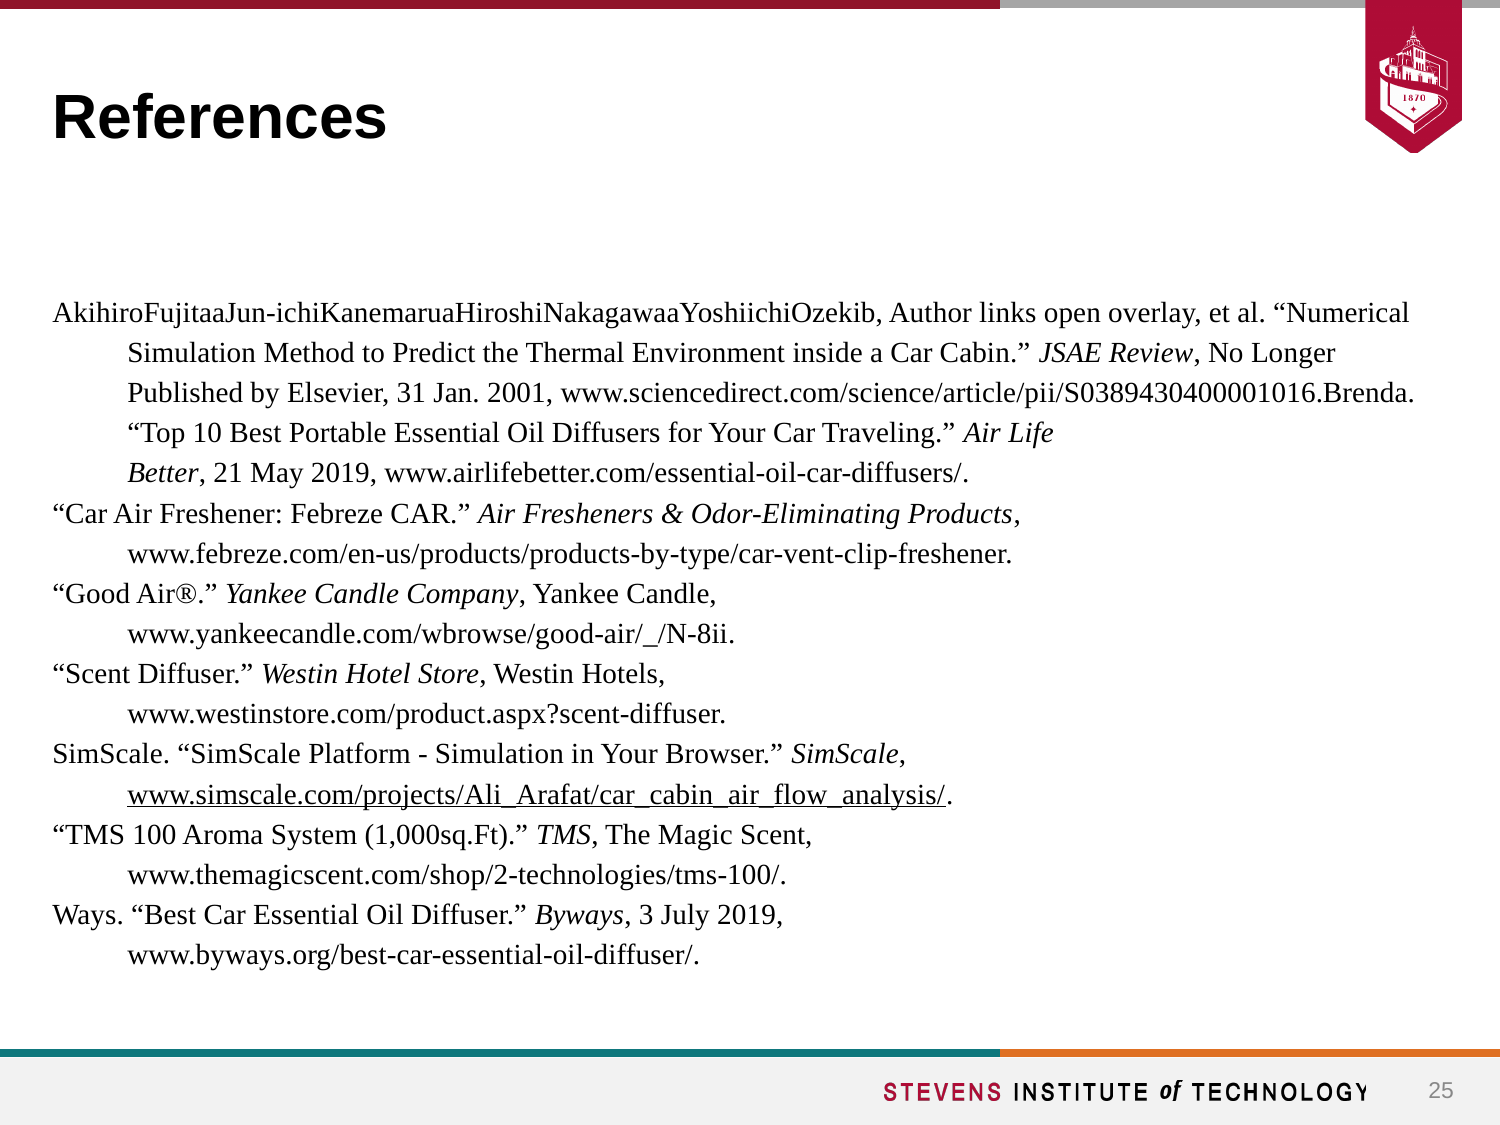

# References

AkihiroFujitaaJun-ichiKanemaruaHiroshiNakagawaaYoshiichiOzekib, Author links open overlay, et al. “Numerical
Simulation Method to Predict the Thermal Environment inside a Car Cabin.” JSAE Review, No Longer
Published by Elsevier, 31 Jan. 2001, www.sciencedirect.com/science/article/pii/S0389430400001016.Brenda. “Top 10 Best Portable Essential Oil Diffusers for Your Car Traveling.” Air Life
Better, 21 May 2019, www.airlifebetter.com/essential-oil-car-diffusers/.
“Car Air Freshener: Febreze CAR.” Air Fresheners & Odor-Eliminating Products,
www.febreze.com/en-us/products/products-by-type/car-vent-clip-freshener.
“Good Air®.” Yankee Candle Company, Yankee Candle,
www.yankeecandle.com/wbrowse/good-air/_/N-8ii.
“Scent Diffuser.” Westin Hotel Store, Westin Hotels,
www.westinstore.com/product.aspx?scent-diffuser.
SimScale. “SimScale Platform - Simulation in Your Browser.” SimScale,
www.simscale.com/projects/Ali_Arafat/car_cabin_air_flow_analysis/.
“TMS 100 Aroma System (1,000sq.Ft).” TMS, The Magic Scent,
www.themagicscent.com/shop/2-technologies/tms-100/.
Ways. “Best Car Essential Oil Diffuser.” Byways, 3 July 2019,
www.byways.org/best-car-essential-oil-diffuser/.

25